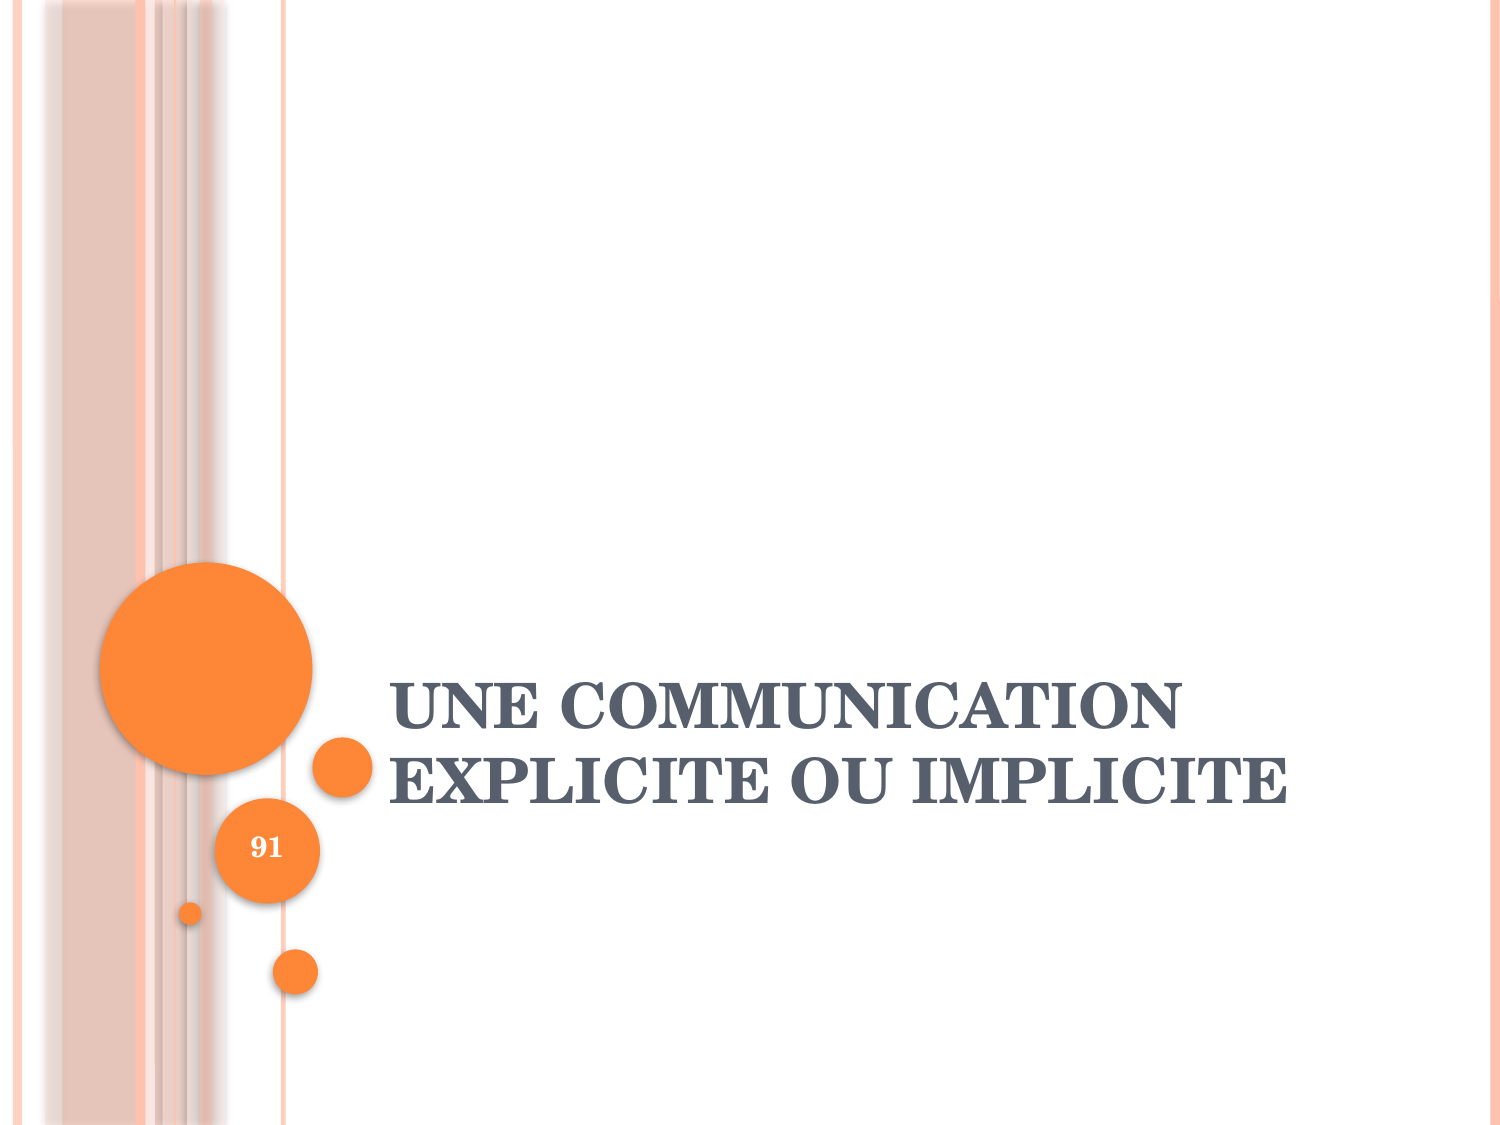

# Une communication explicite ou implicite
91